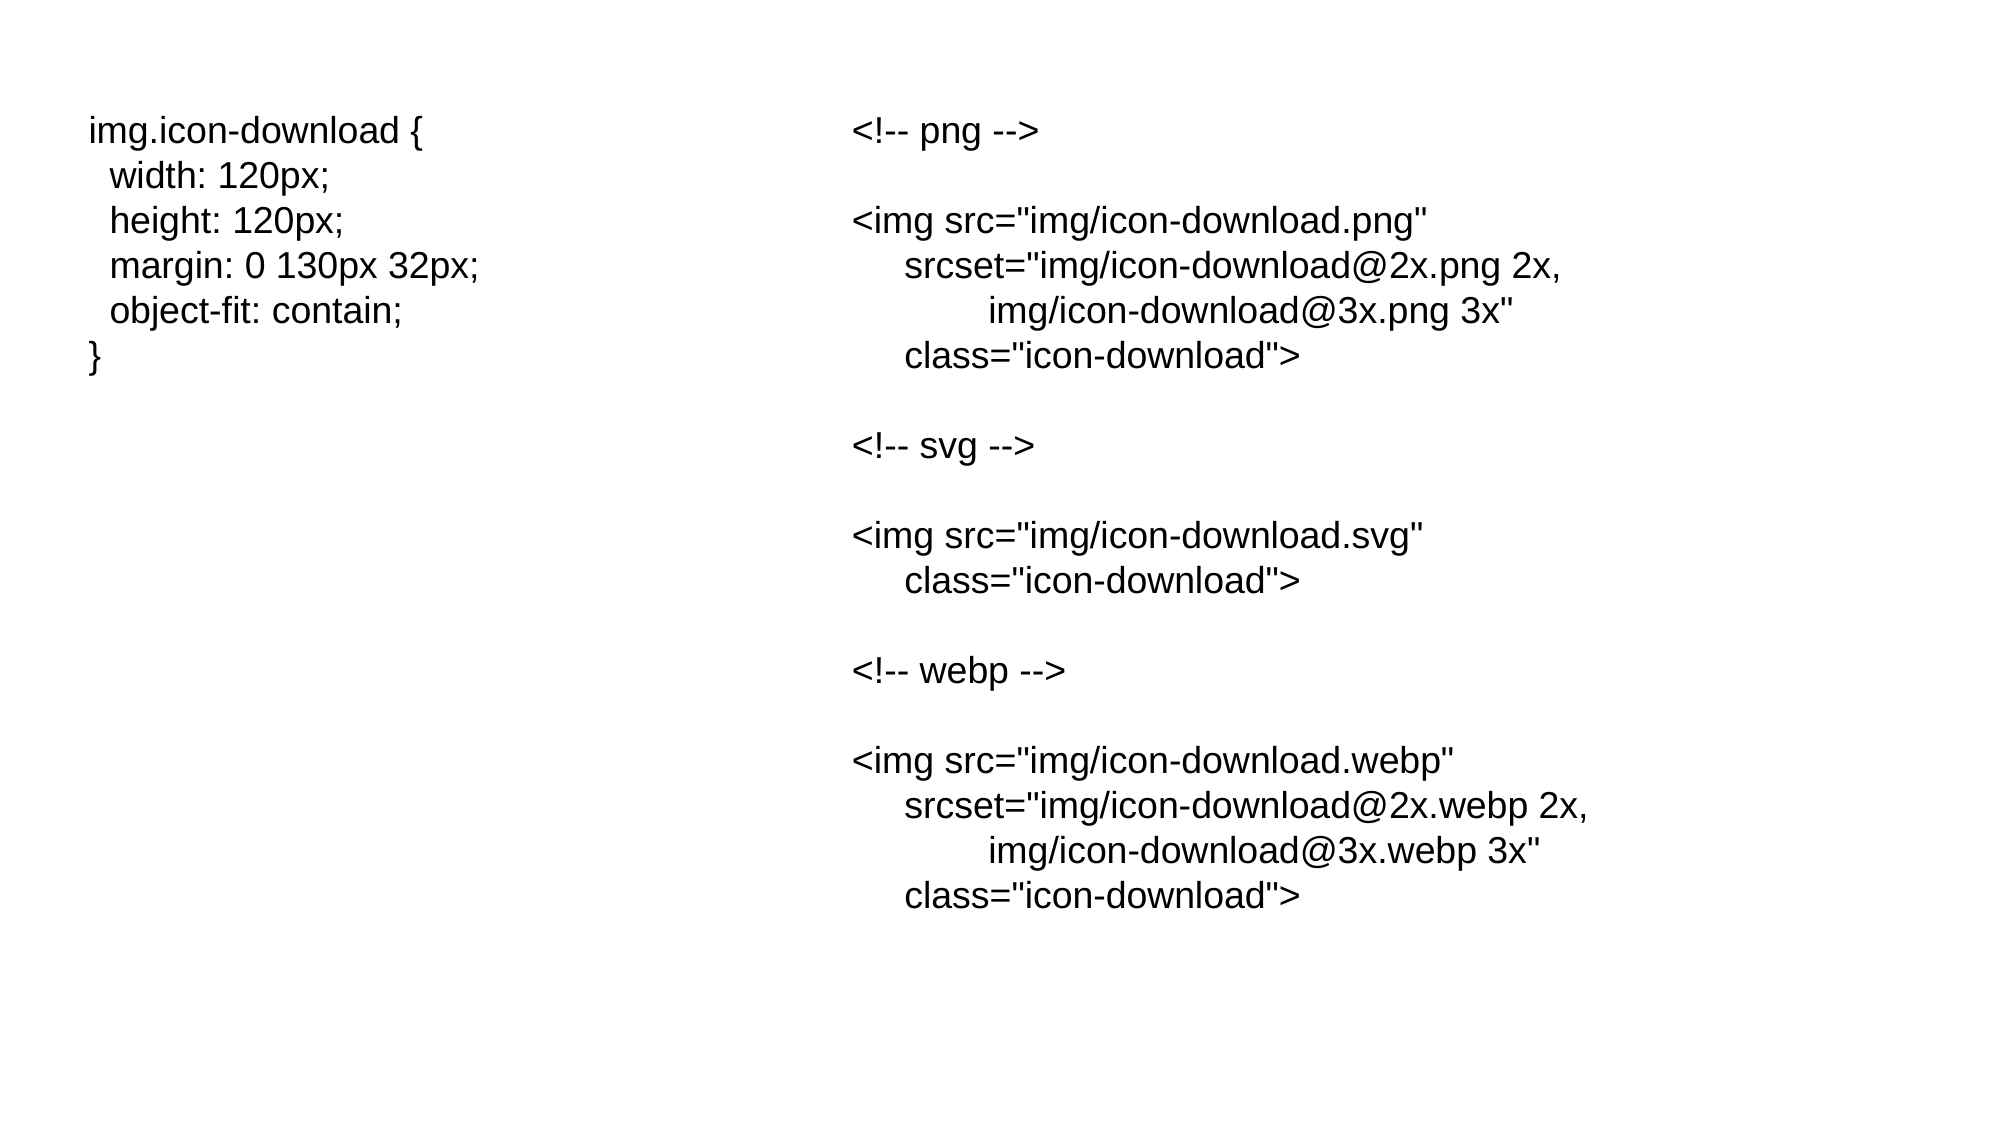

img.icon-download {
  width: 120px;
  height: 120px;
  margin: 0 130px 32px;
  object-fit: contain;
}
<!-- png -->

<img src="img/icon-download.png"
     srcset="img/icon-download@2x.png 2x,
             img/icon-download@3x.png 3x"
     class="icon-download">

<!-- svg -->

<img src="img/icon-download.svg"
     class="icon-download">

<!-- webp -->

<img src="img/icon-download.webp"
     srcset="img/icon-download@2x.webp 2x,
             img/icon-download@3x.webp 3x"
     class="icon-download">